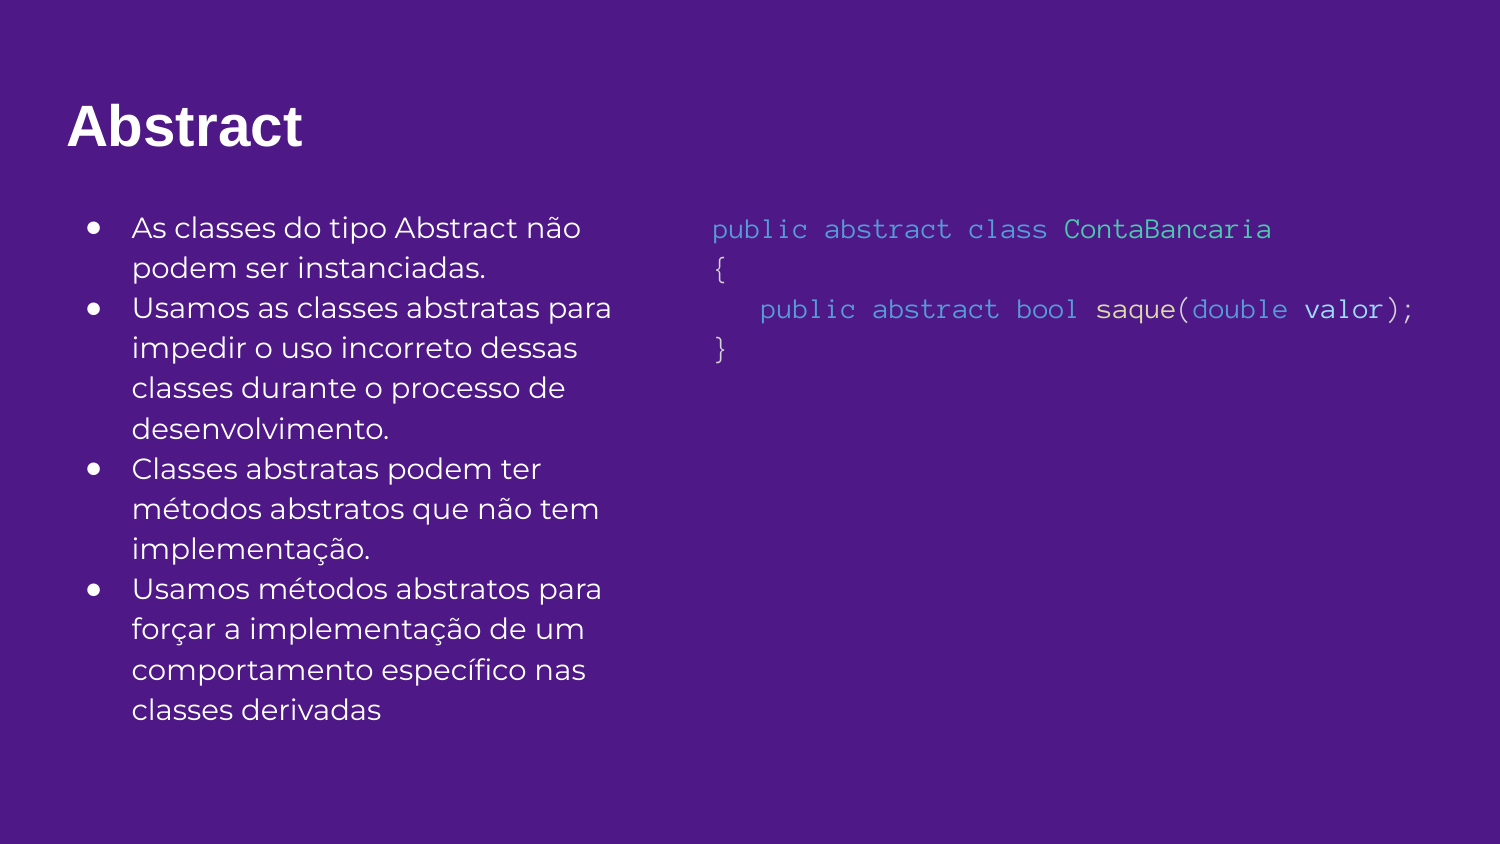

# Abstract
As classes do tipo Abstract não podem ser instanciadas.
Usamos as classes abstratas para impedir o uso incorreto dessas classes durante o processo de desenvolvimento.
Classes abstratas podem ter métodos abstratos que não tem implementação.
Usamos métodos abstratos para forçar a implementação de um comportamento específico nas classes derivadas
 public abstract class ContaBancaria
 {
    public abstract bool saque(double valor);
 }